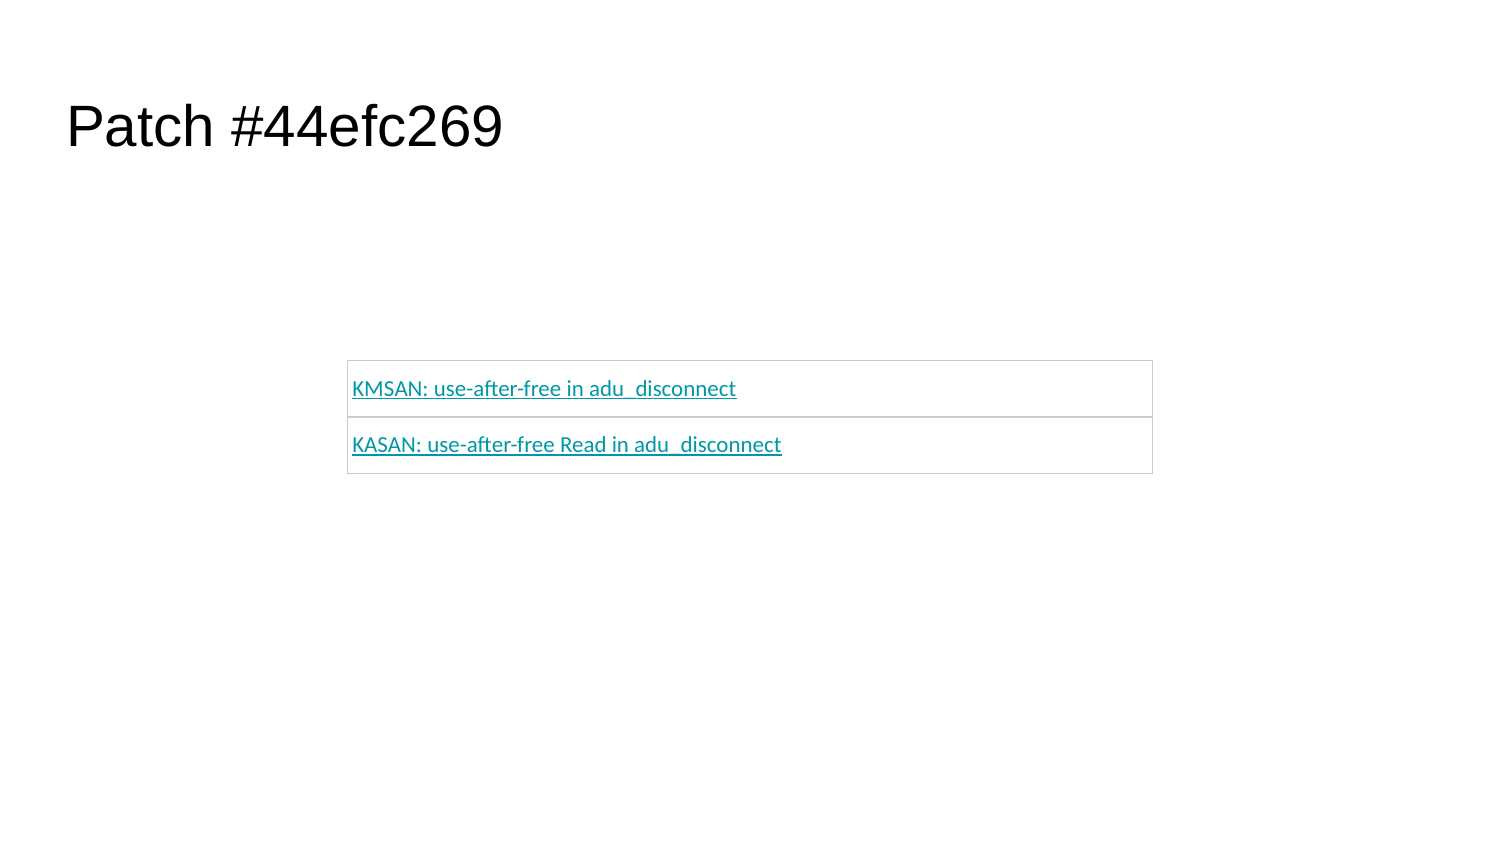

# Patch #44efc269
| KMSAN: use-after-free in adu\_disconnect |
| --- |
| KASAN: use-after-free Read in adu\_disconnect |